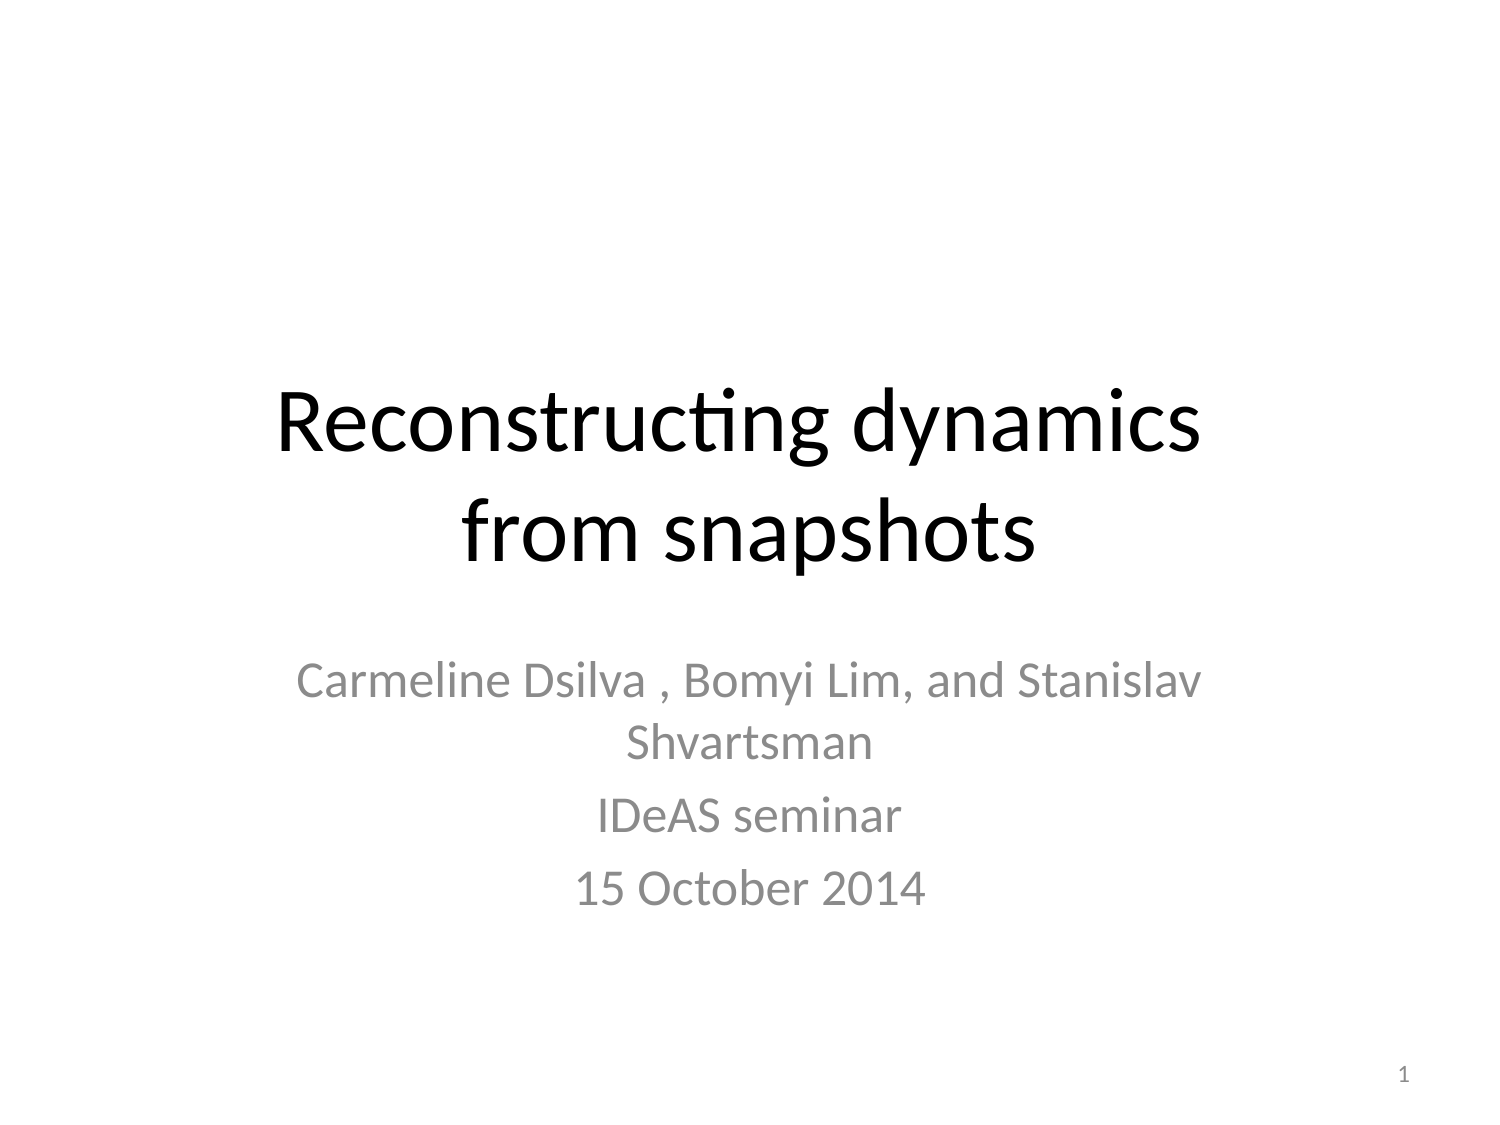

# Reconstructing dynamics from snapshots
Carmeline Dsilva , Bomyi Lim, and Stanislav Shvartsman
IDeAS seminar
15 October 2014
1